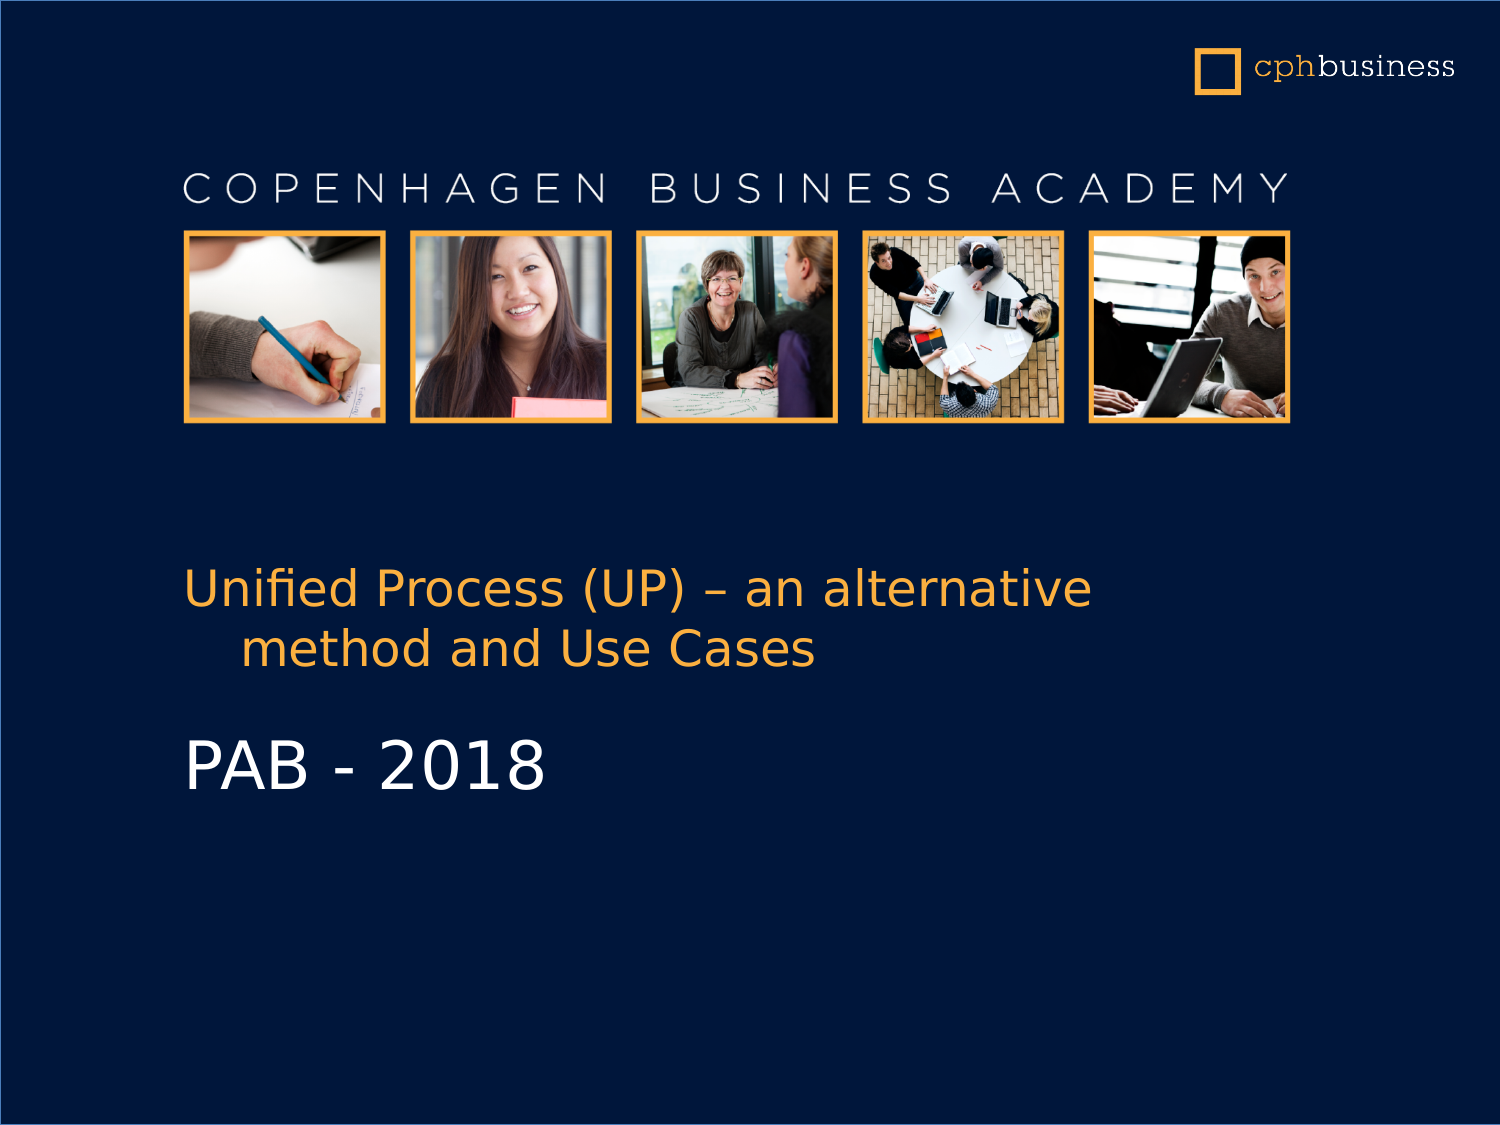

Unified Process (UP) – an alternative method and Use Cases
PAB - 2018